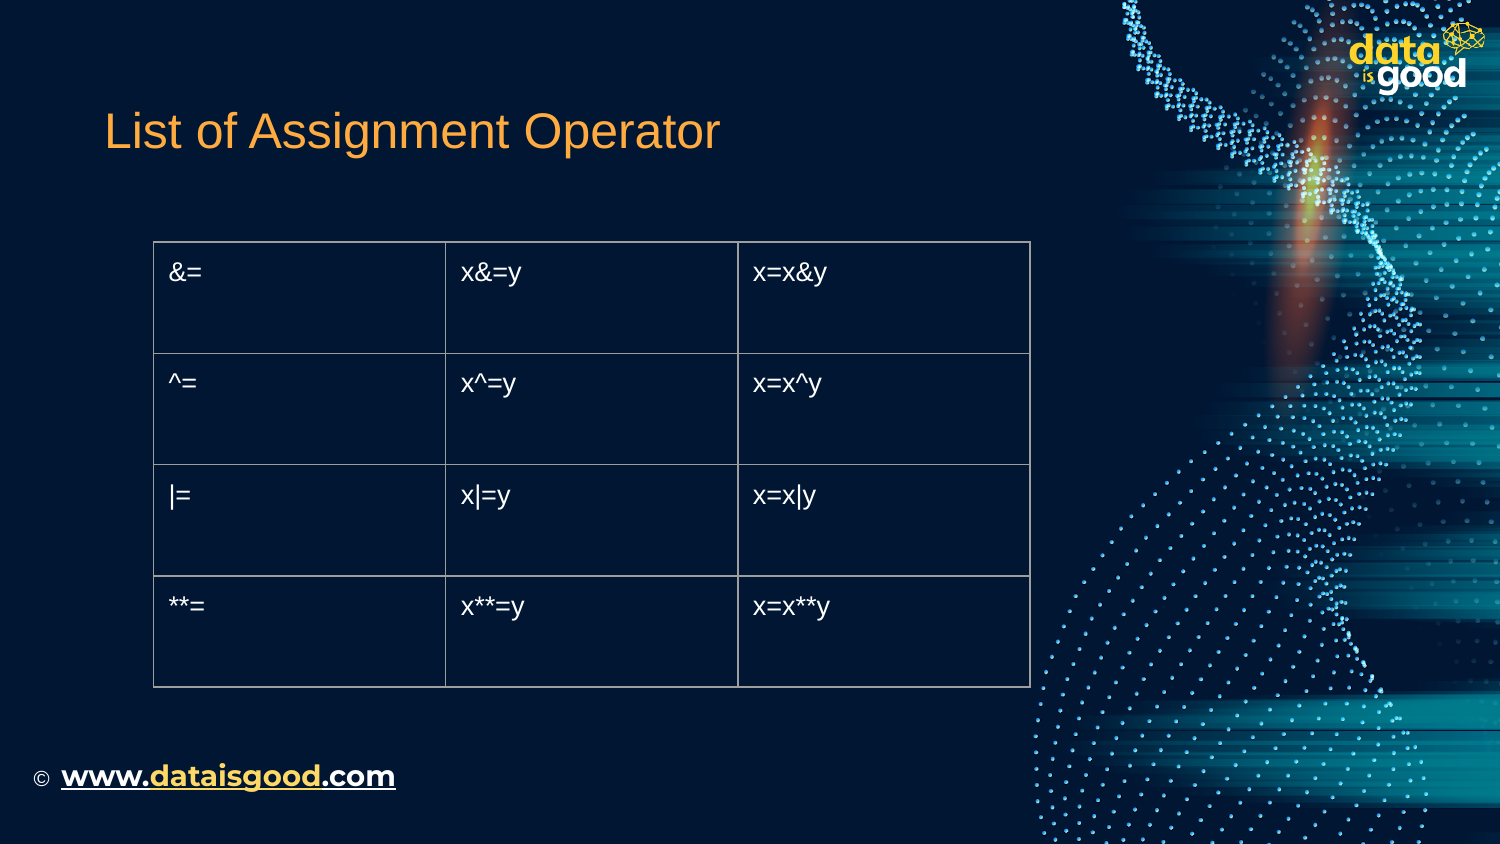

# List of Assignment Operator
| &= | x&=y | x=x&y |
| --- | --- | --- |
| ^= | x^=y | x=x^y |
| |= | x|=y | x=x|y |
| \*\*= | x\*\*=y | x=x\*\*y |